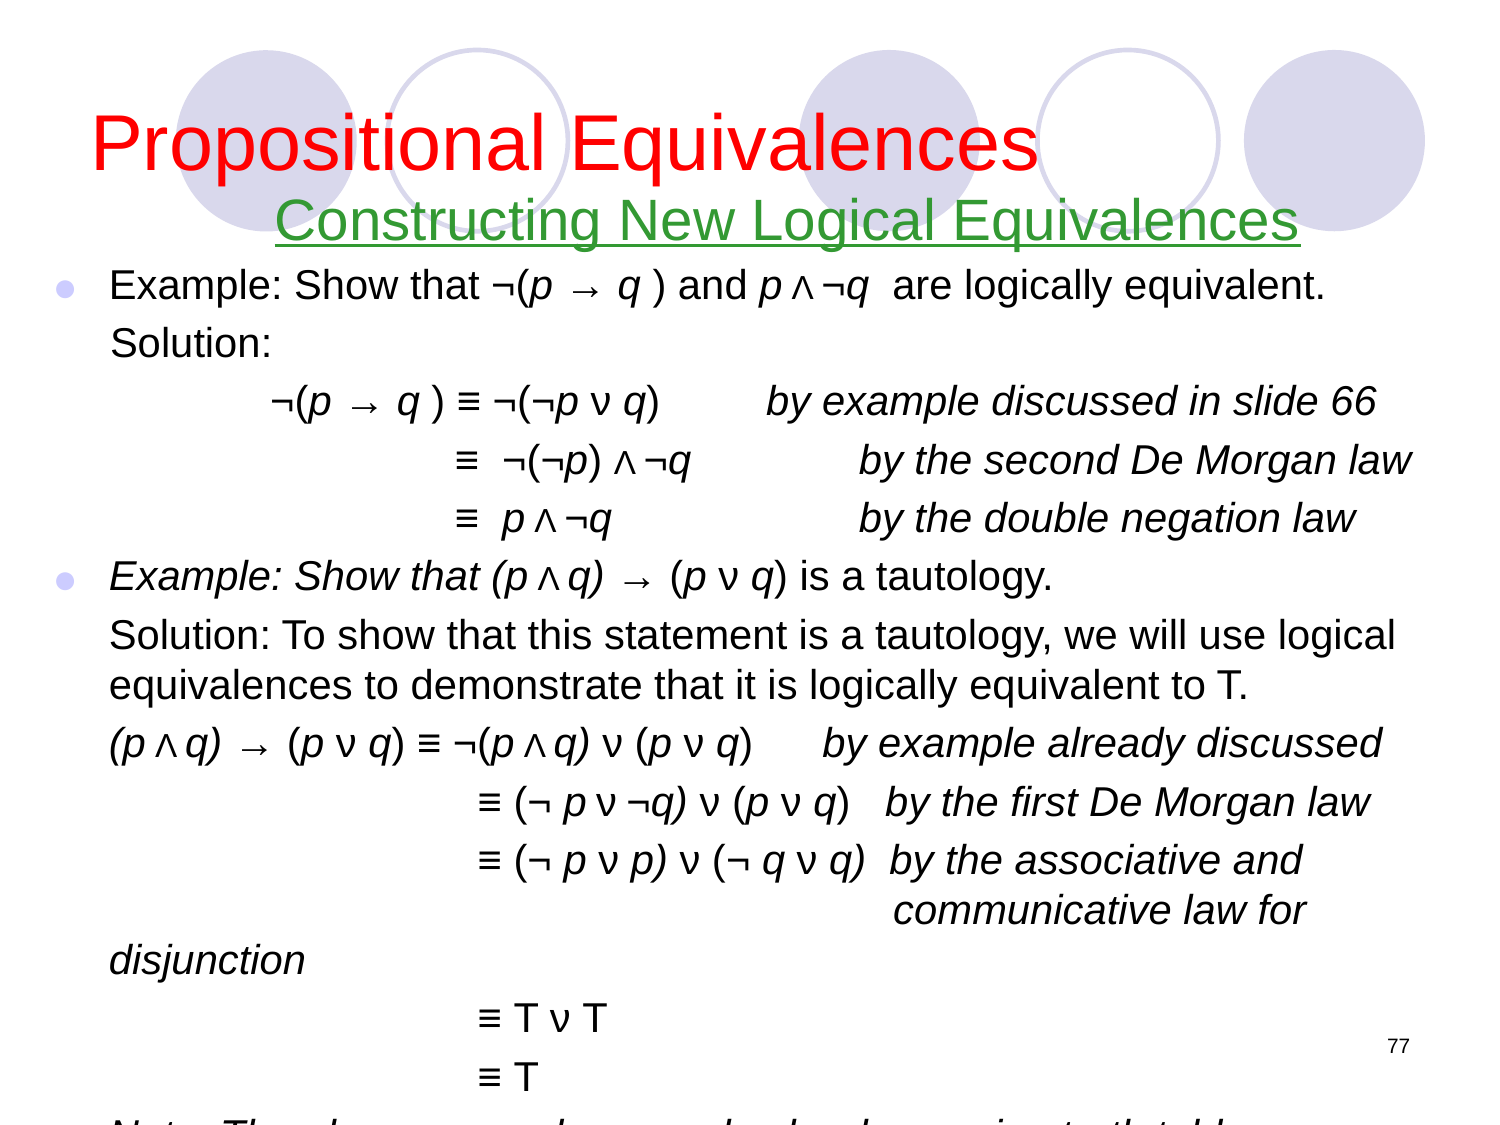

# Propositional Equivalences
Constructing New Logical Equivalences
Example: Show that ¬(p → q ) and p Λ ¬q  are logically equivalent.
     Solution:
		 ¬(p → q ) ≡ ¬(¬p ν q)	     by example discussed in slide 66
			    ≡  ¬(¬p) Λ ¬q 		by the second De Morgan law
			    ≡  p Λ ¬q 		by the double negation law
Example: Show that (p Λ q) → (p ν q) is a tautology.
	Solution: To show that this statement is a tautology, we will use logical equivalences to demonstrate that it is logically equivalent to T.
	(p Λ q) → (p ν q) ≡ ¬(p Λ q) ν (p ν q)      by example already discussed
 			      ≡ (¬ p ν ¬q) ν (p ν q)   by the first De Morgan law
			      ≡ (¬ p ν p) ν (¬ q ν q)  by the associative and      						   communicative law for disjunction
			      ≡ T ν T
			      ≡ T
Note: The above examples can also be done using truth tables.

77